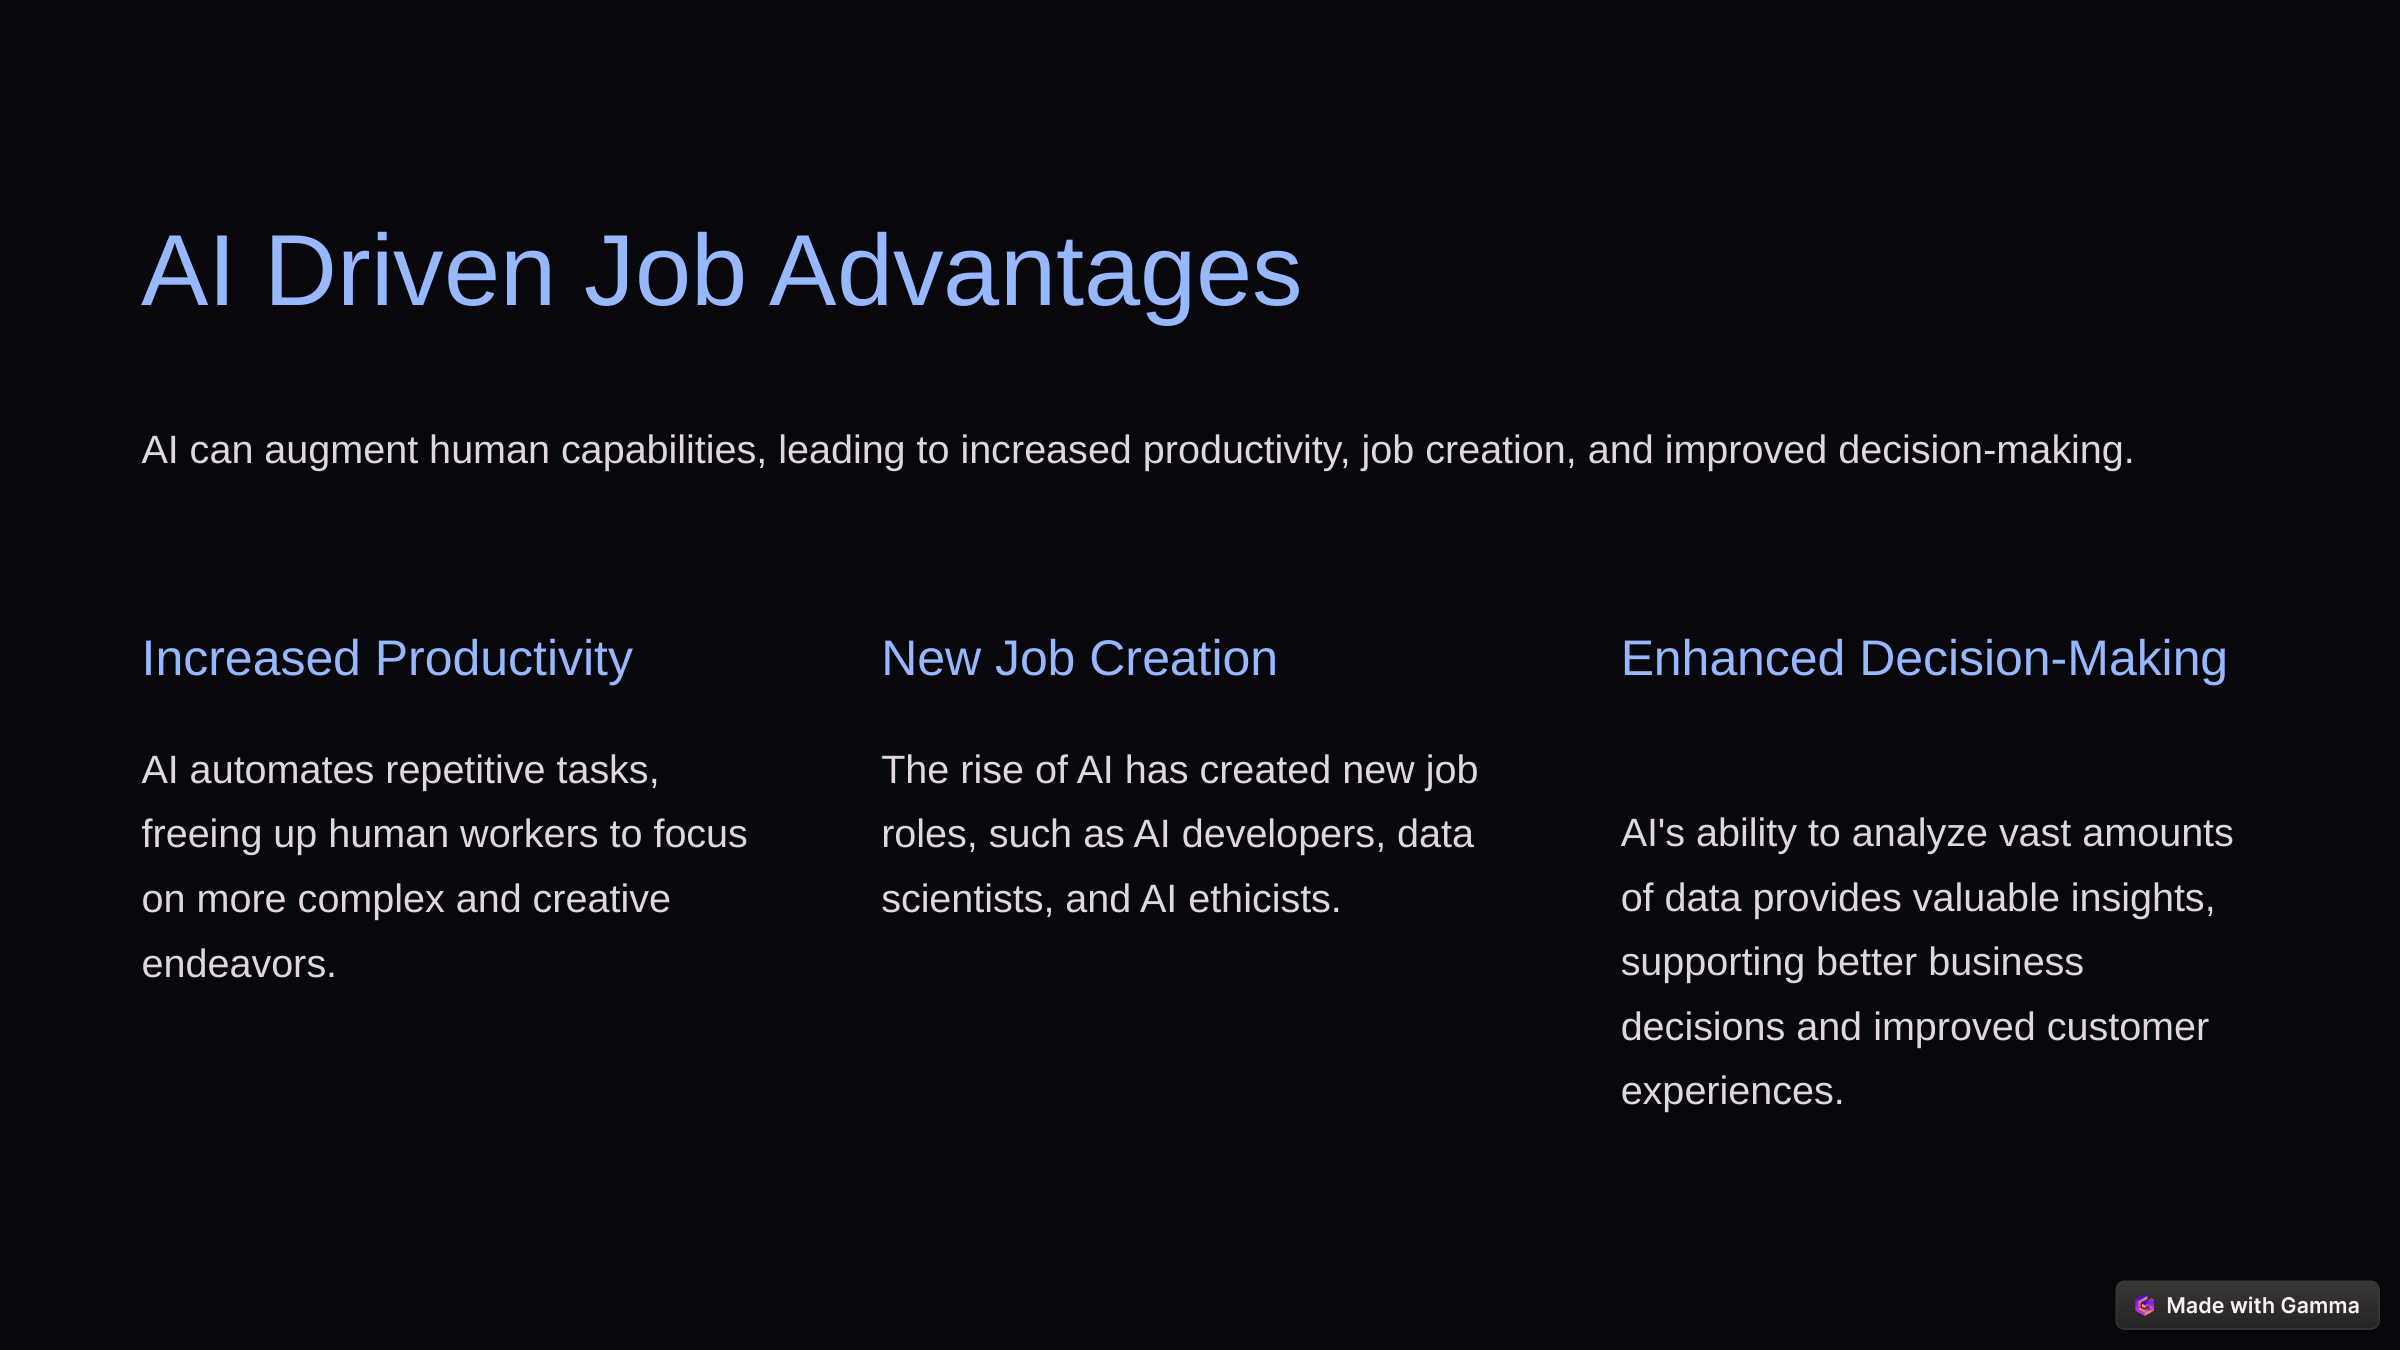

AI Driven Job Advantages
AI can augment human capabilities, leading to increased productivity, job creation, and improved decision-making.
Increased Productivity
New Job Creation
Enhanced Decision-Making
AI automates repetitive tasks, freeing up human workers to focus on more complex and creative endeavors.
The rise of AI has created new job roles, such as AI developers, data scientists, and AI ethicists.
AI's ability to analyze vast amounts of data provides valuable insights, supporting better business decisions and improved customer experiences.